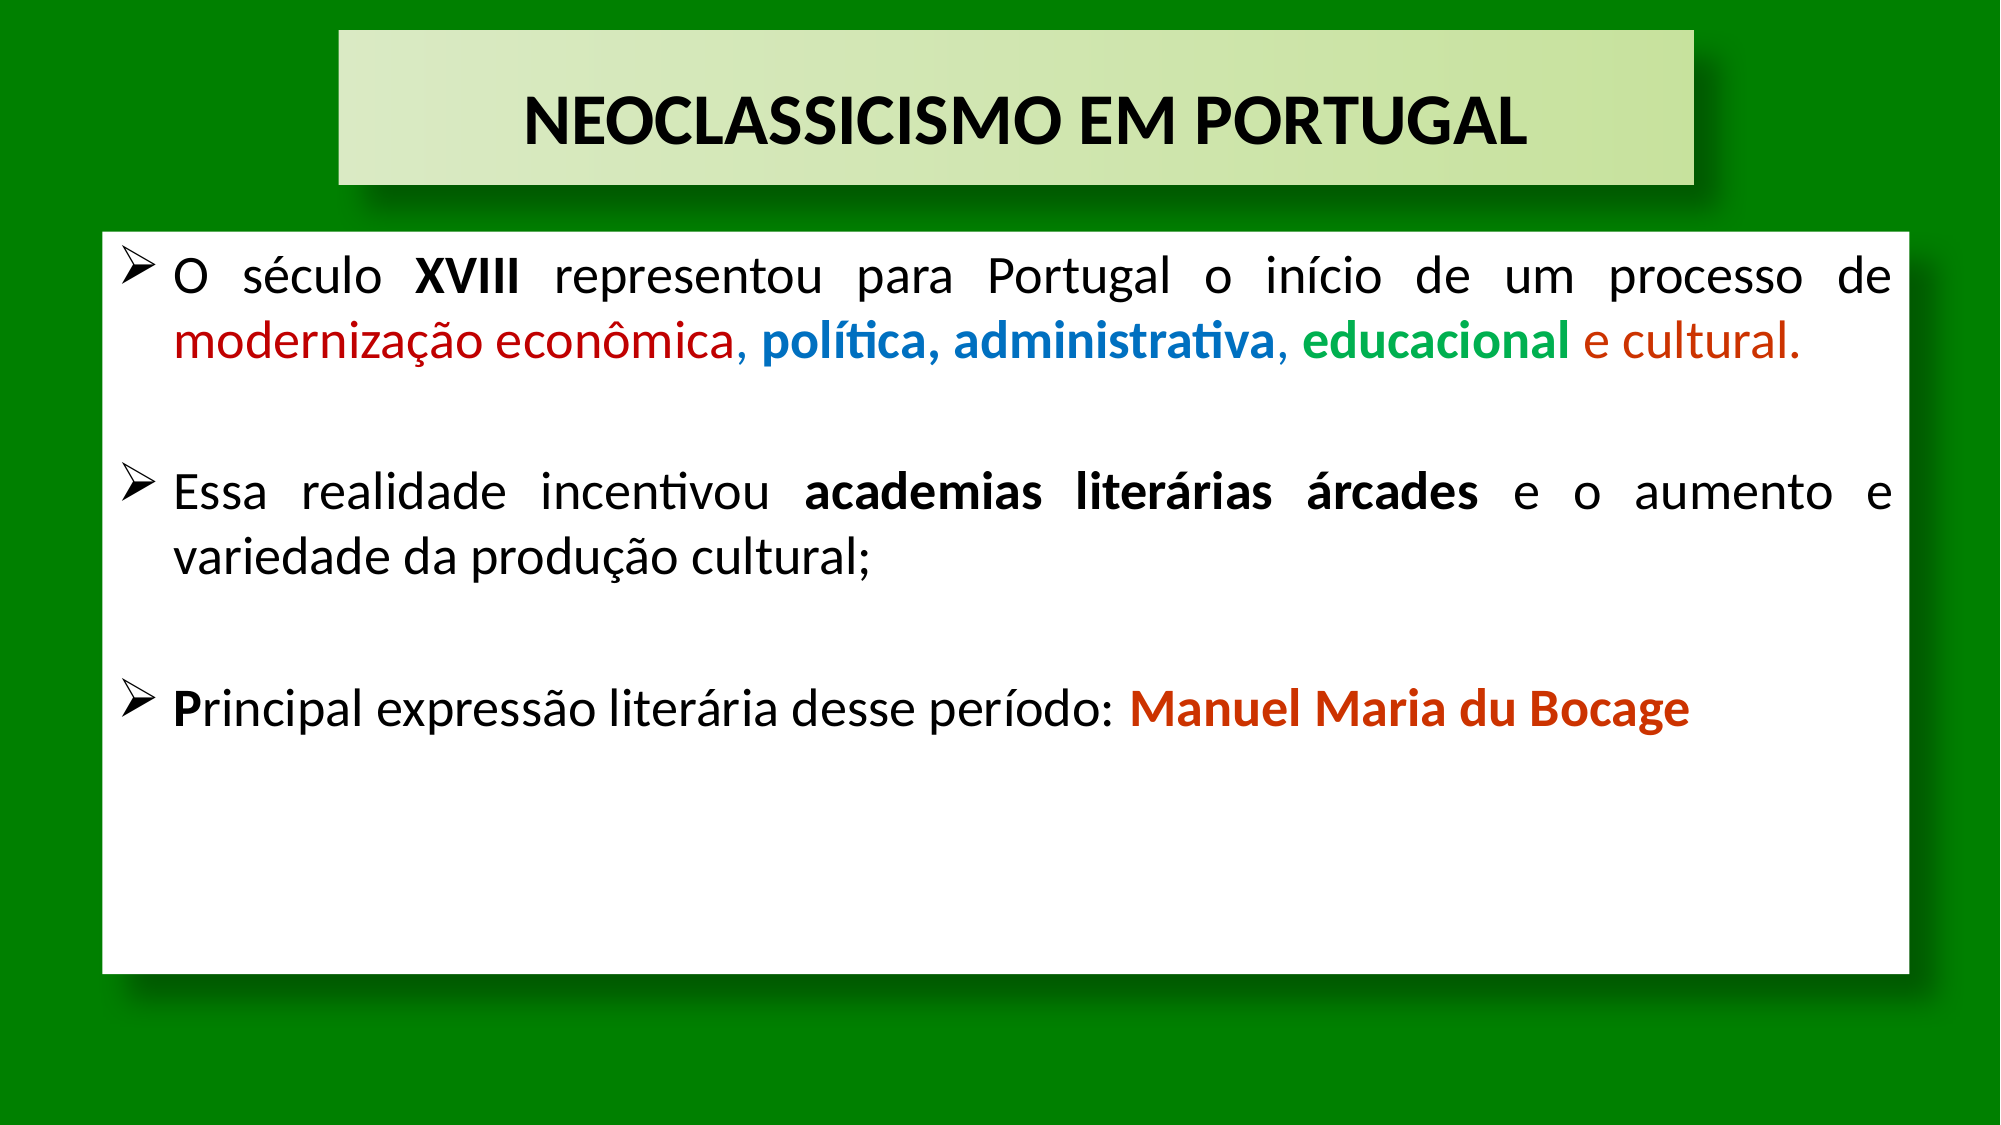

# NEOCLASSICISMO EM PORTUGAL
O século XVIII representou para Portugal o início de um processo de modernização econômica, política, administrativa, educacional e cultural.

Essa realidade incentivou academias literárias árcades e o aumento e variedade da produção cultural;

Principal expressão literária desse período: Manuel Maria du Bocage